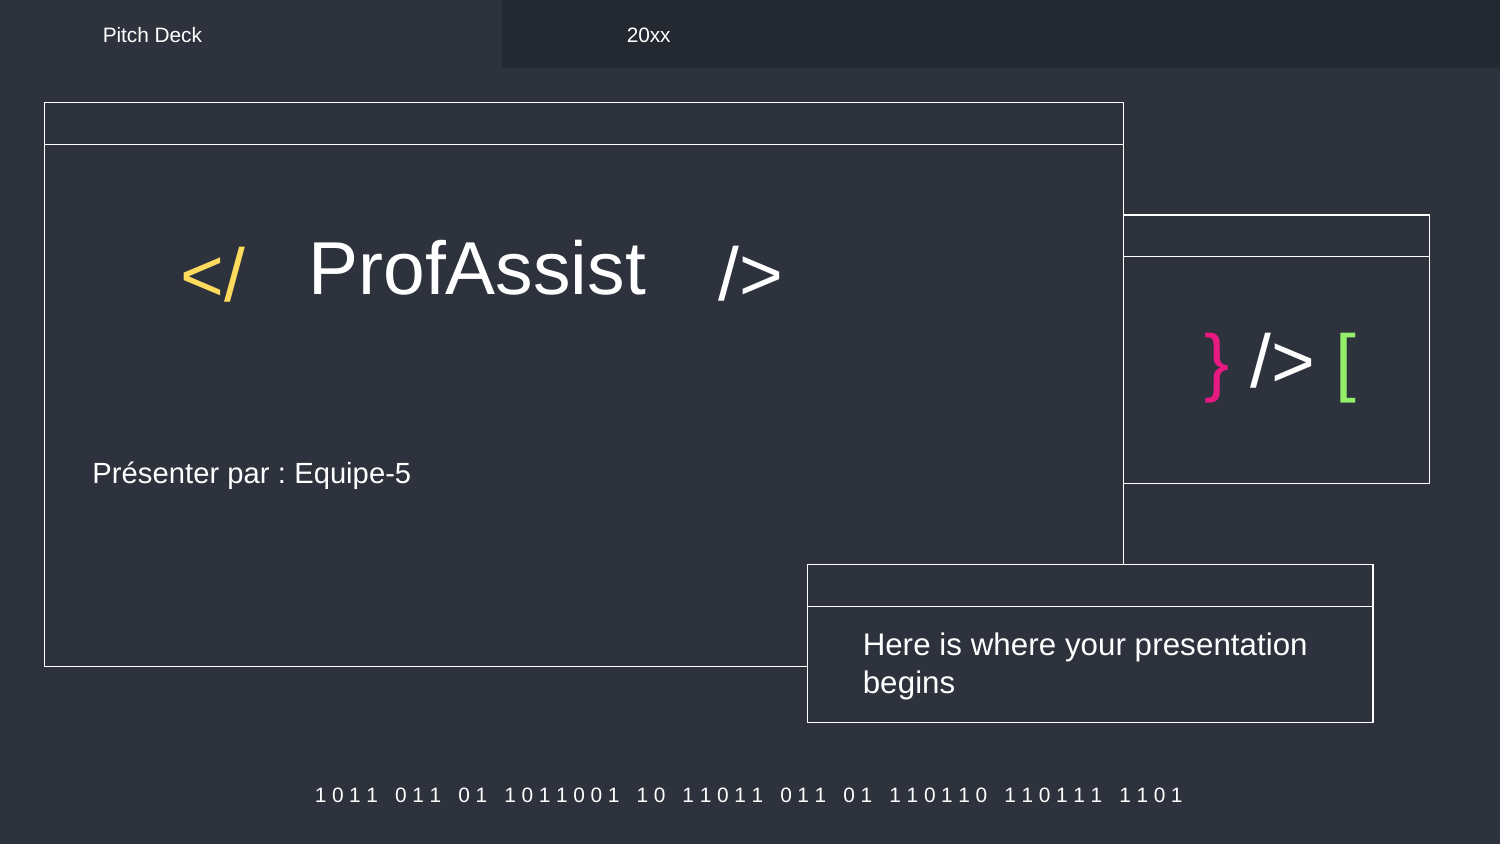

Pitch Deck
20xx

    Présenter par : Equipe-5

# ProfAssist
/>

</
} /> [

Here is where your presentation begins